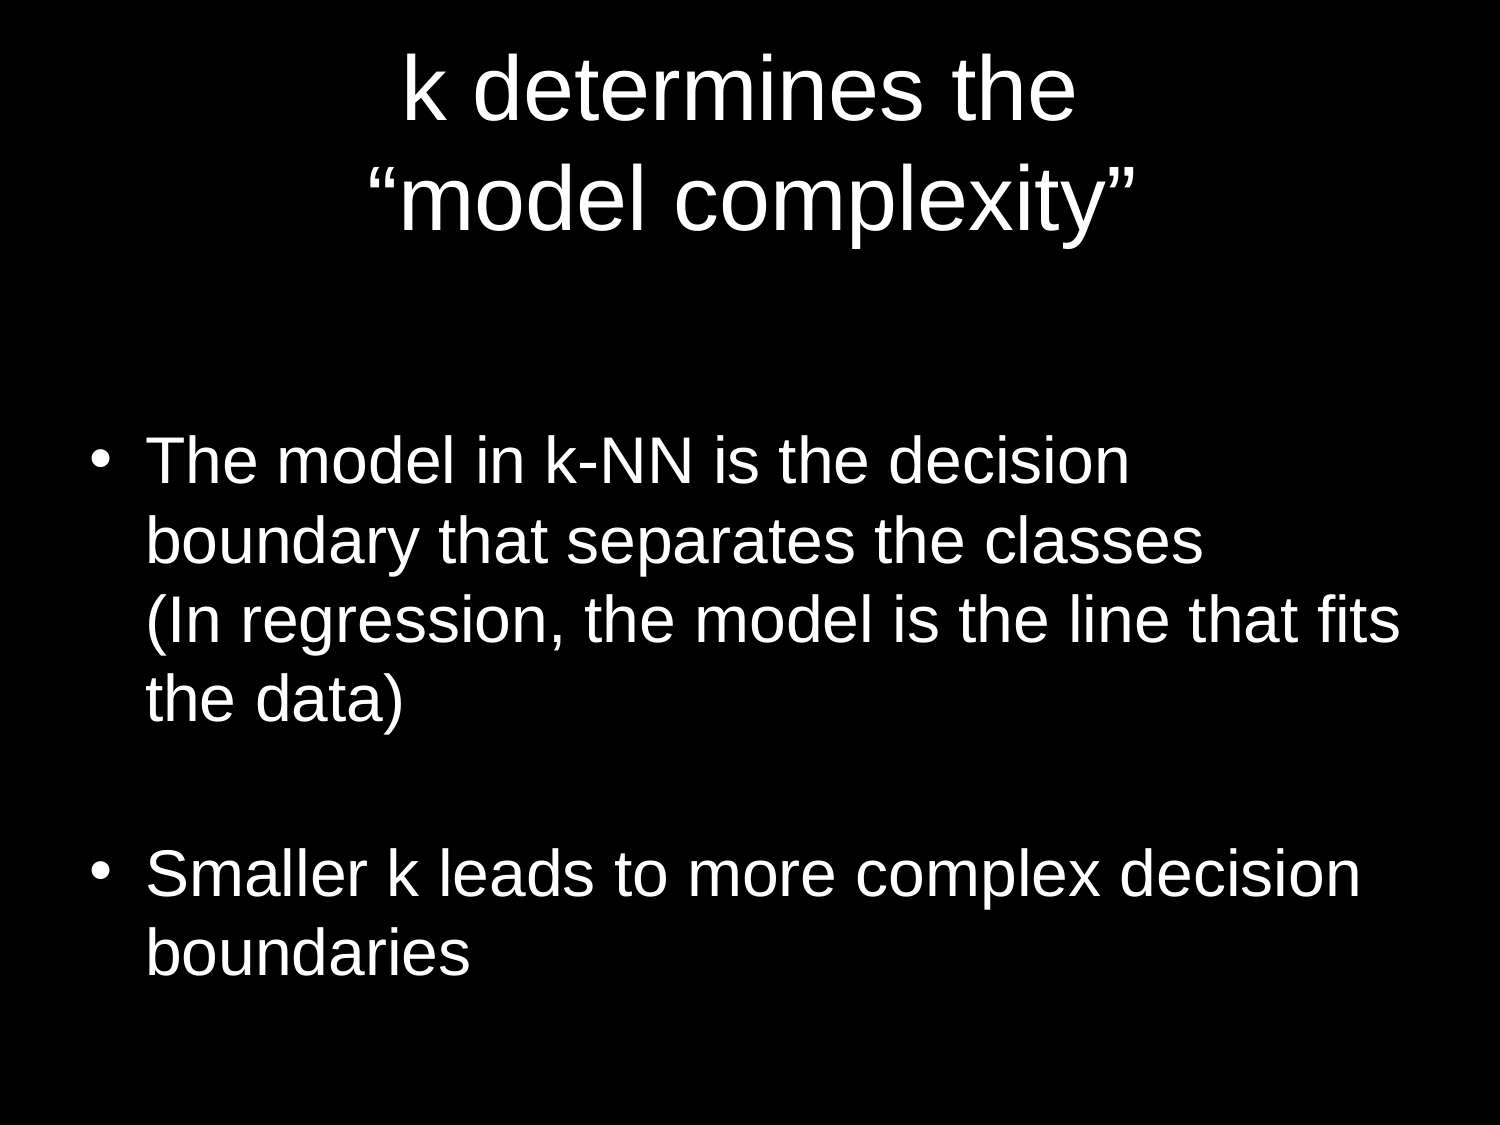

# k determines the
“model complexity”

The model in k-NN is the decision boundary that separates the classes
(In regression, the model is the line that fits the data)
Smaller k leads to more complex decision boundaries
27